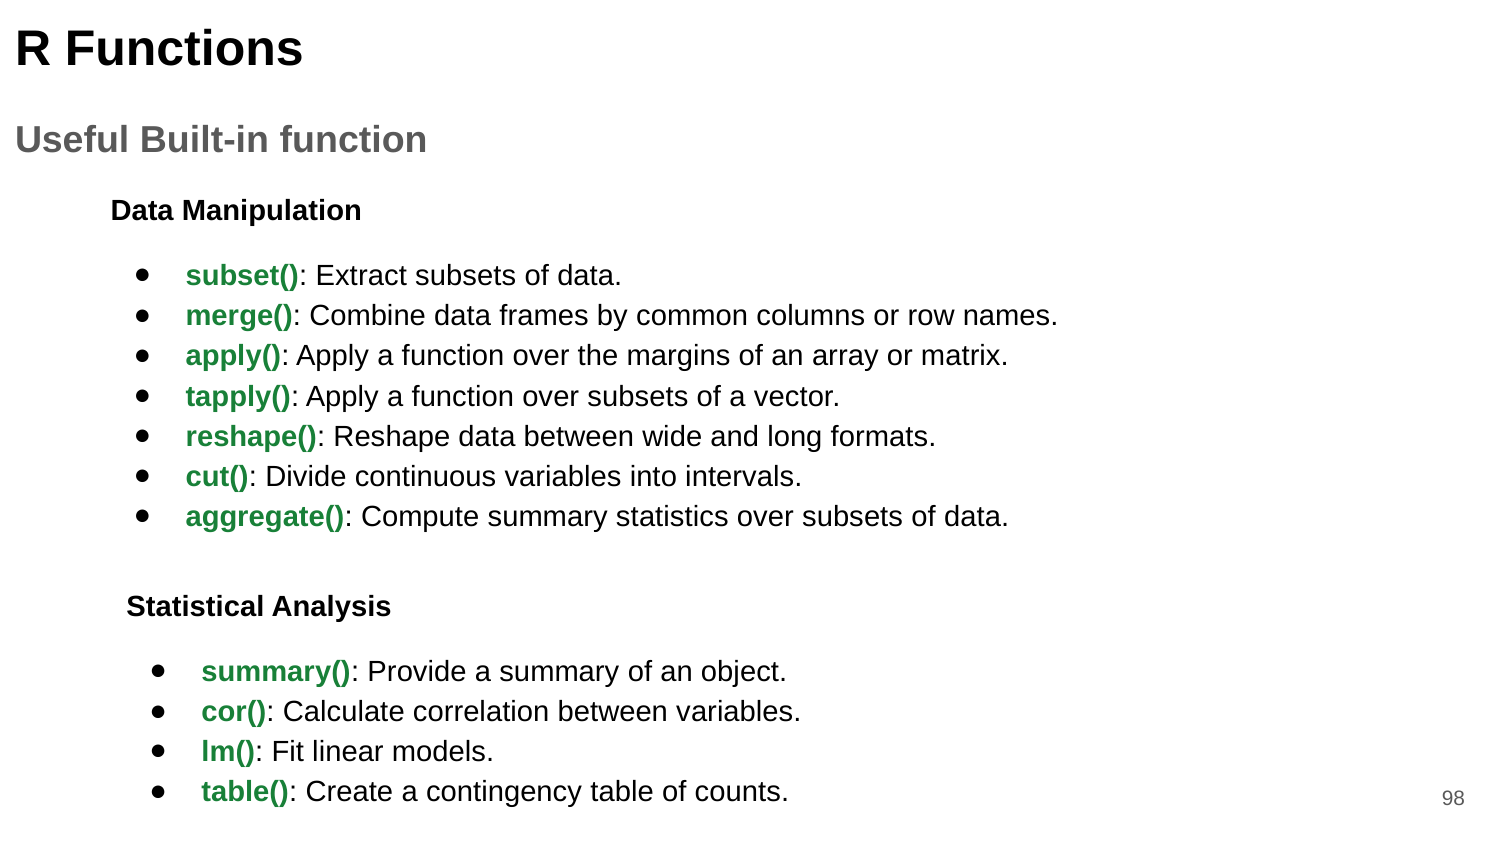

R Functions
Useful Built-in function
Data Manipulation
subset(): Extract subsets of data.
merge(): Combine data frames by common columns or row names.
apply(): Apply a function over the margins of an array or matrix.
tapply(): Apply a function over subsets of a vector.
reshape(): Reshape data between wide and long formats.
cut(): Divide continuous variables into intervals.
aggregate(): Compute summary statistics over subsets of data.

Statistical Analysis
summary(): Provide a summary of an object.
cor(): Calculate correlation between variables.
lm(): Fit linear models.
table(): Create a contingency table of counts.
98